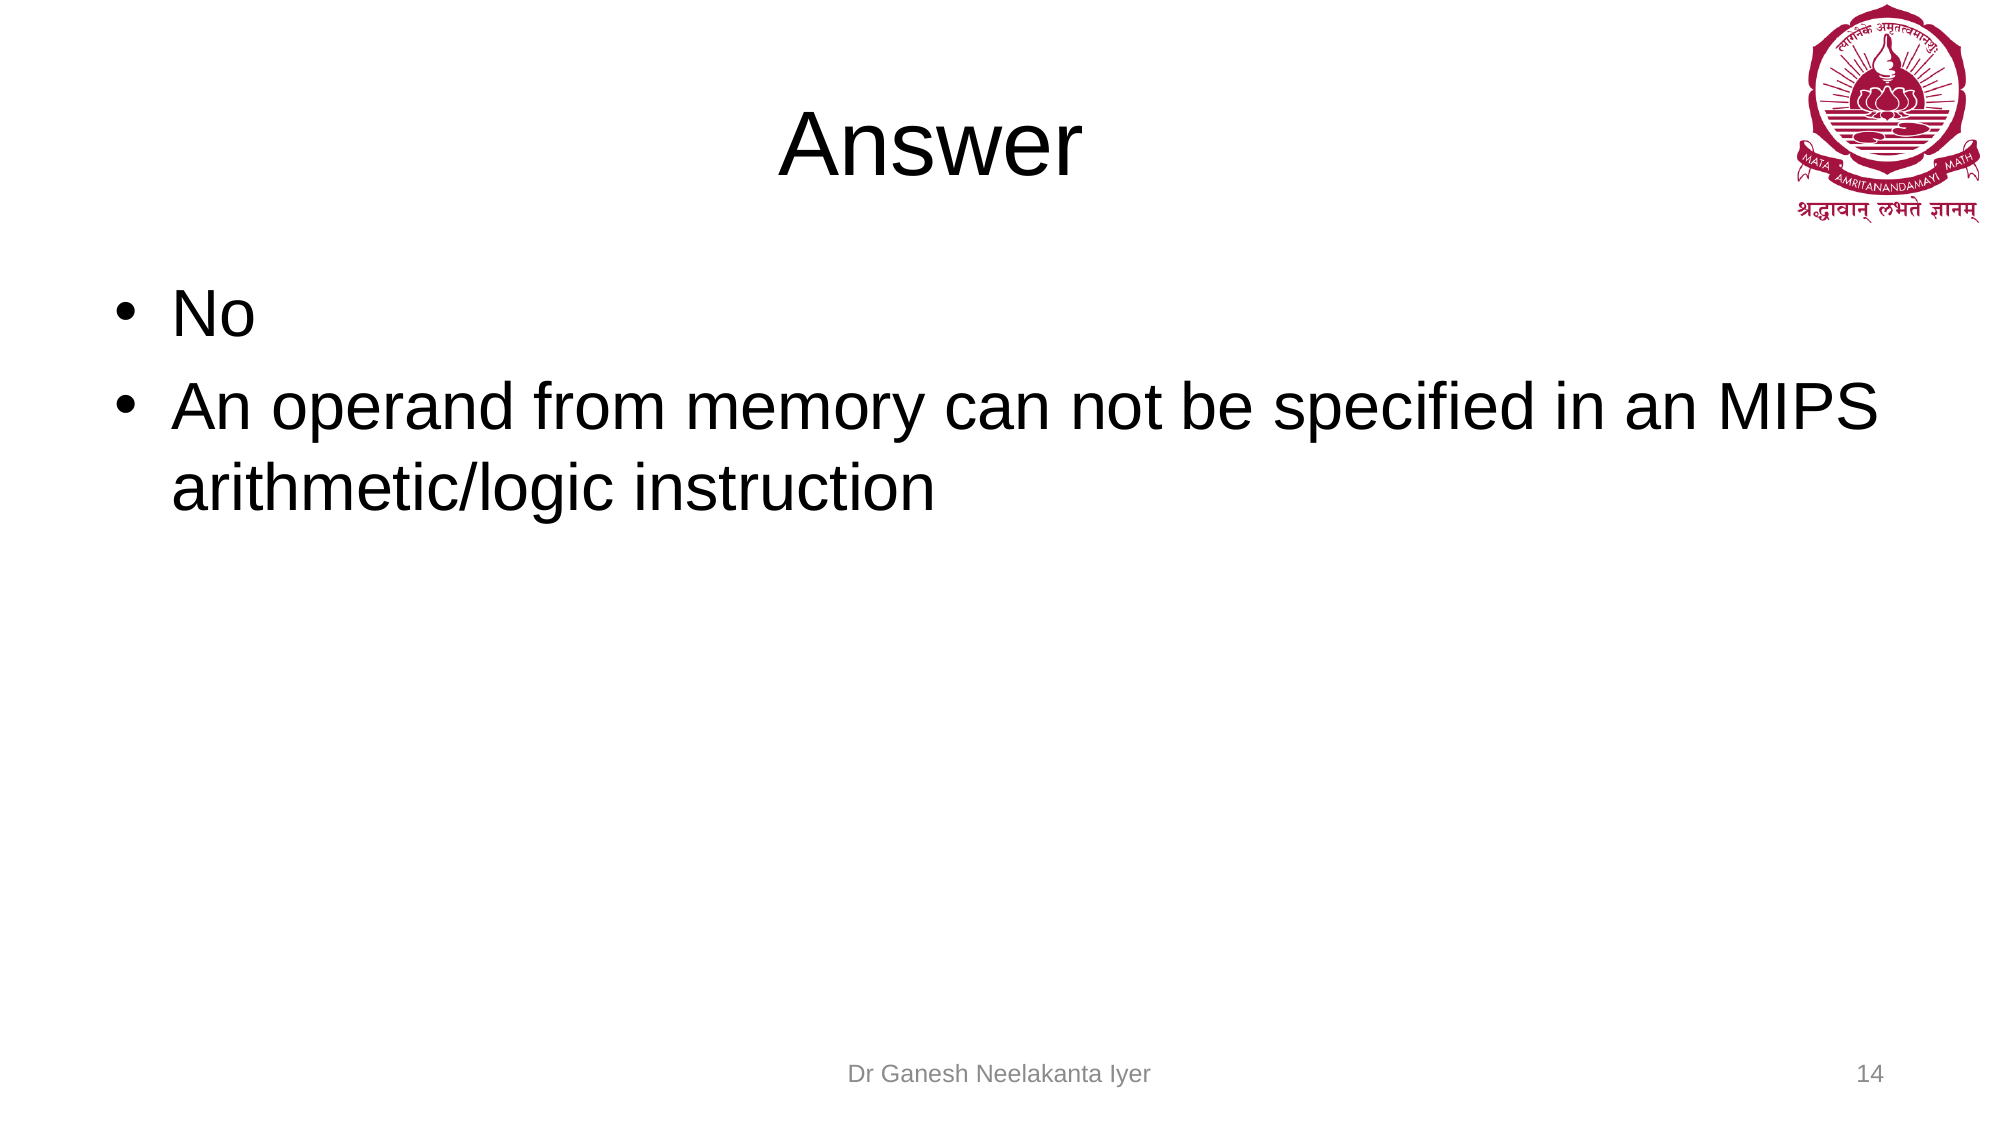

# Answer
No
An operand from memory can not be specified in an MIPS arithmetic/logic instruction
Dr Ganesh Neelakanta Iyer
14